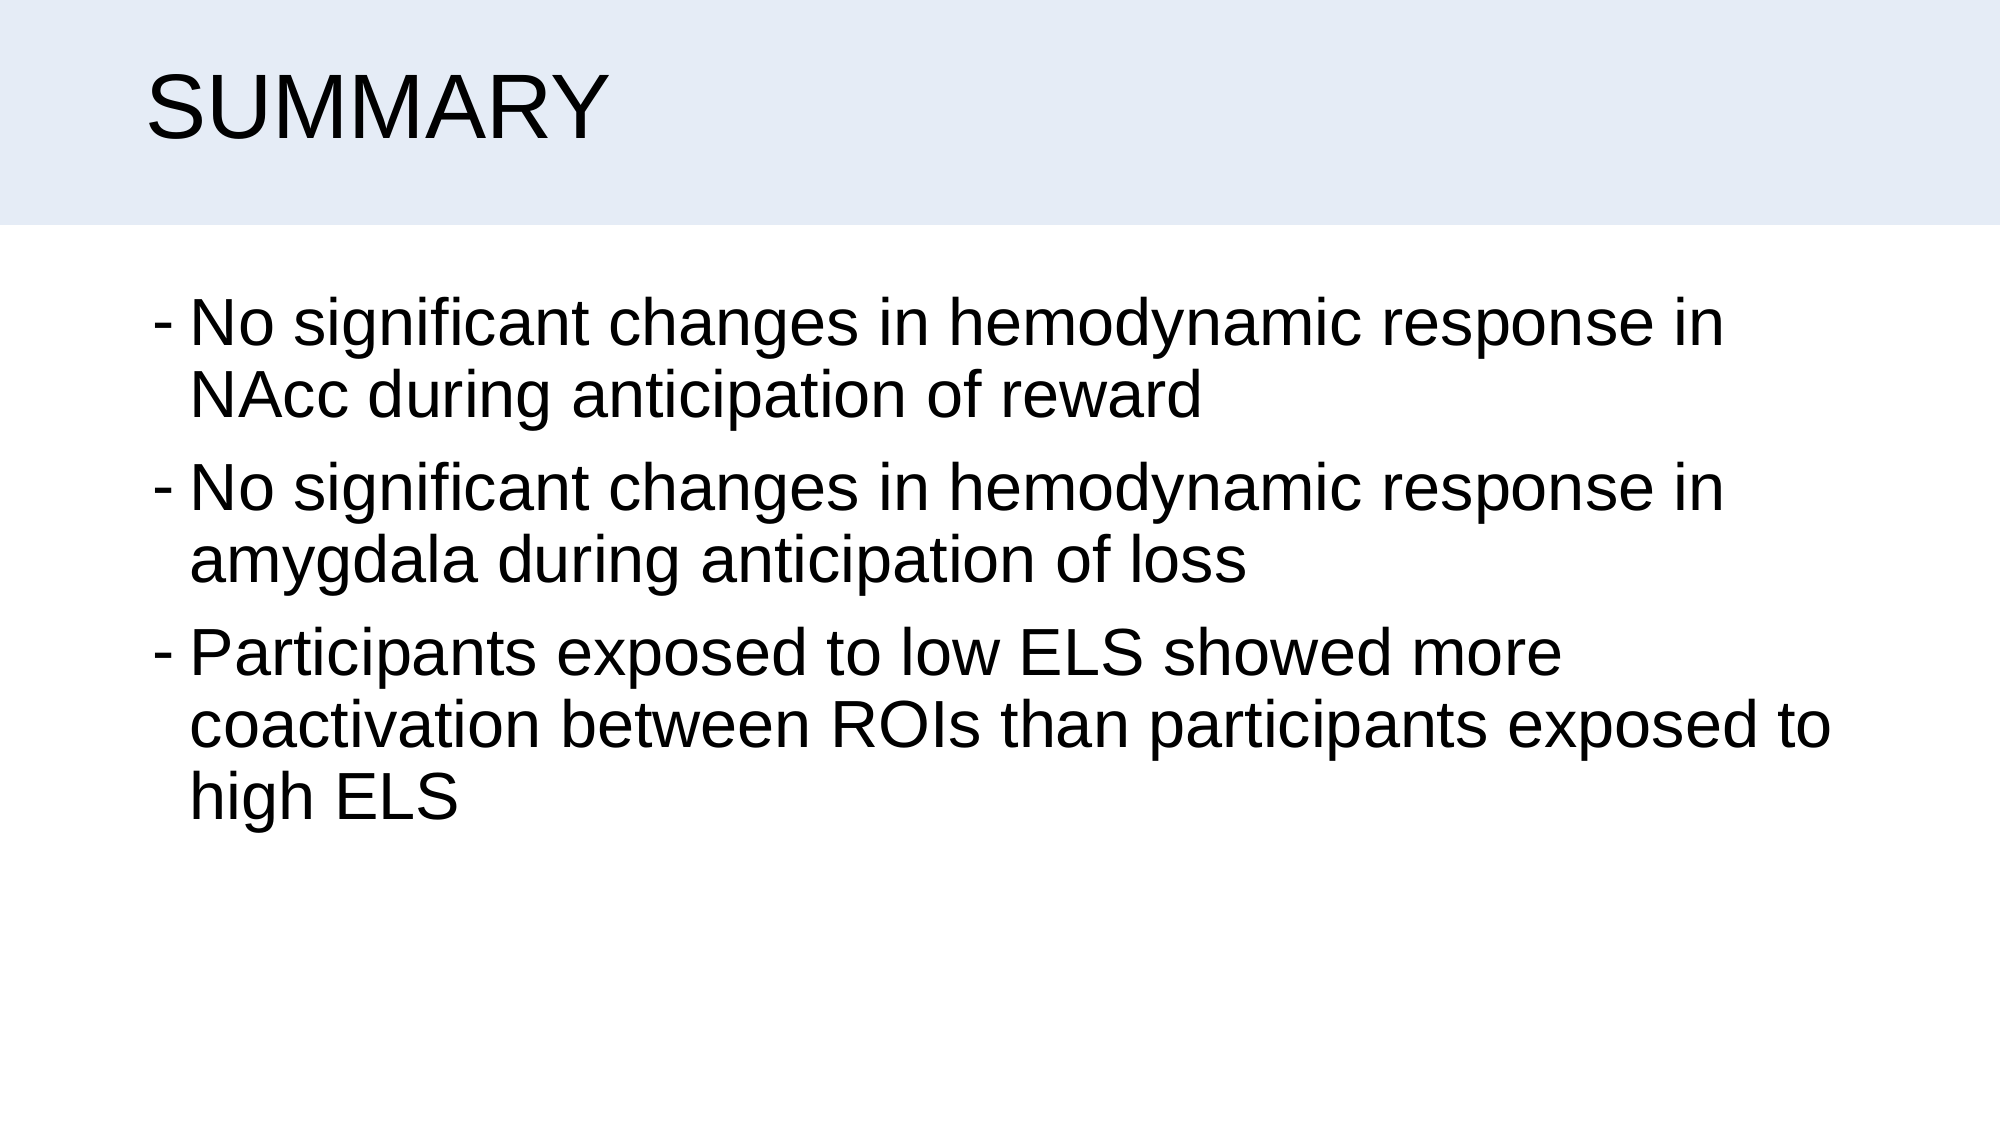

# SUMMARY
No significant changes in hemodynamic response in NAcc during anticipation of reward
No significant changes in hemodynamic response in amygdala during anticipation of loss
Participants exposed to low ELS showed more coactivation between ROIs than participants exposed to high ELS